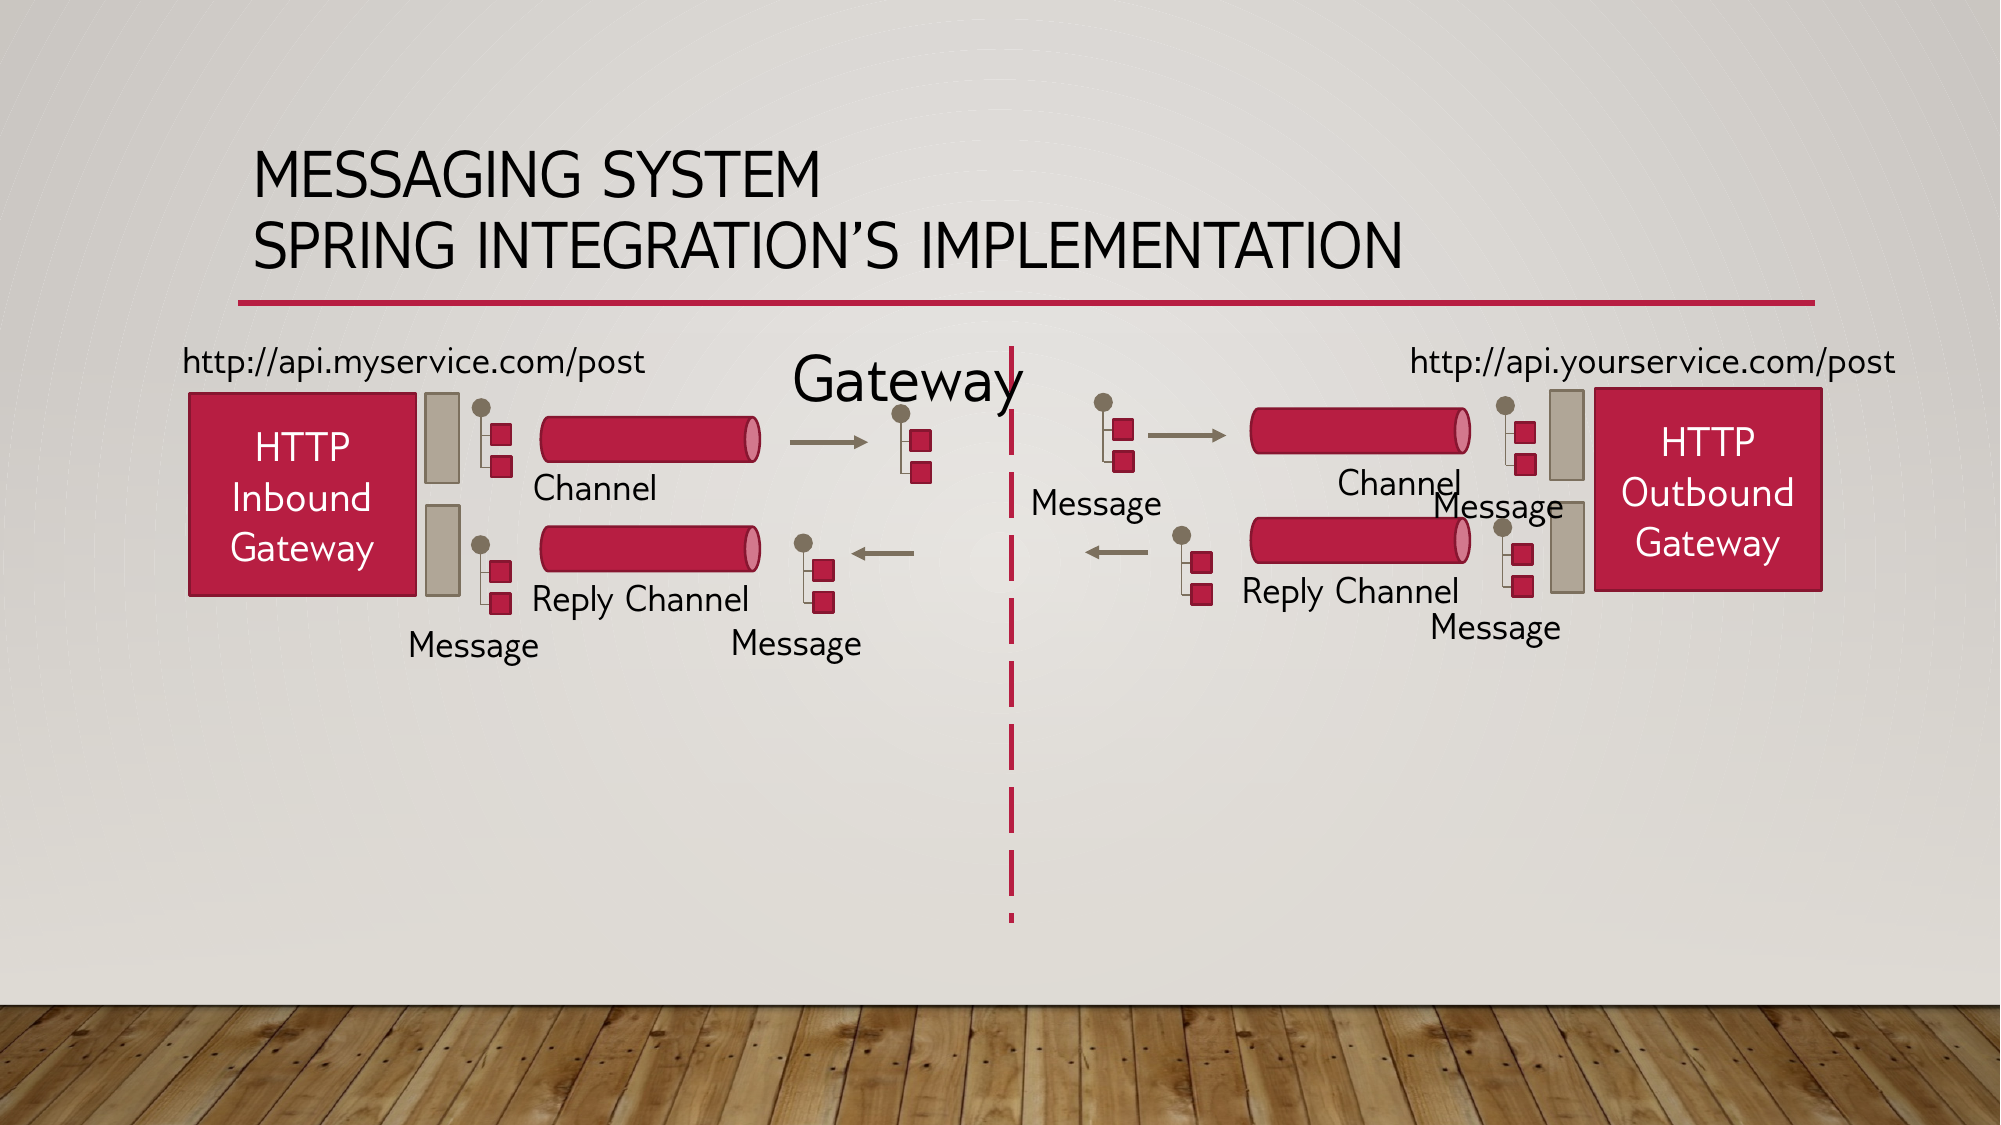

# Messaging System SPRING INTEGRATION’s IMPLEMENTATION

Gateway
http://api.yourservice.com/post
http://api.myservice.com/post

HTTP Outbound
Gateway

Message
HTTP Inbound Gateway

Message

Channel
Channel

Message

Reply Channel

Reply Channel

Message

Message